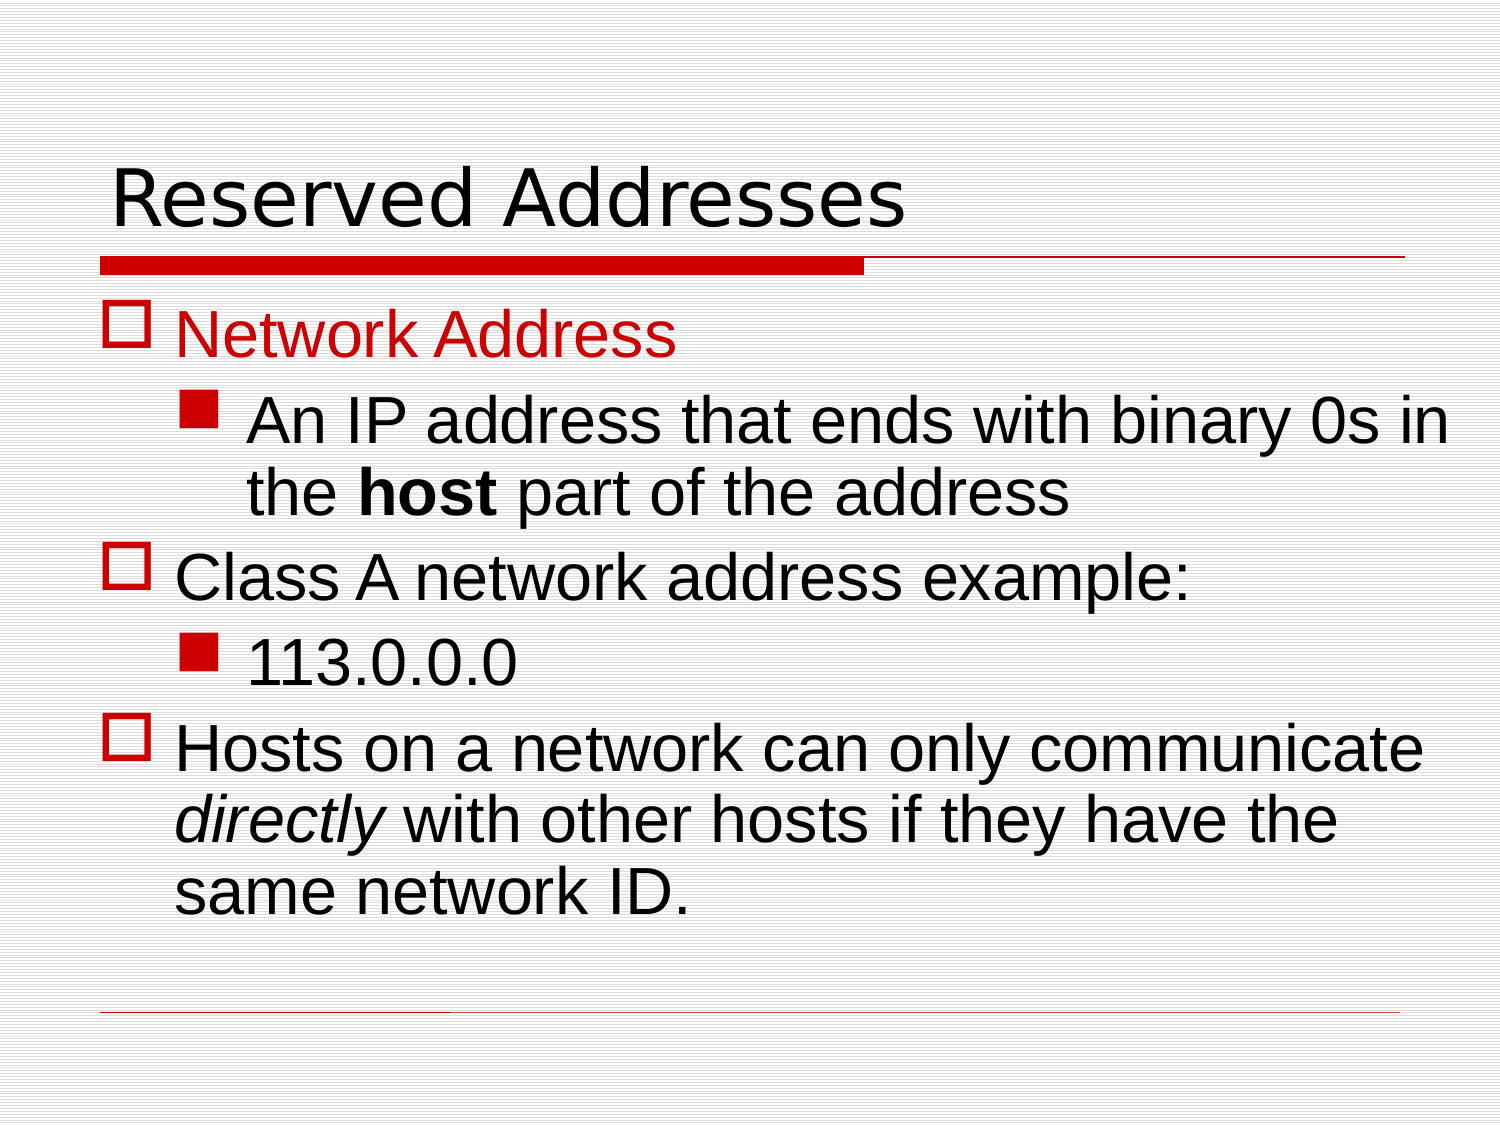

# Reserved Addresses
Network Address
An IP address that ends with binary 0s in the host part of the address
Class A network address example:
113.0.0.0
Hosts on a network can only communicate directly with other hosts if they have the same network ID.